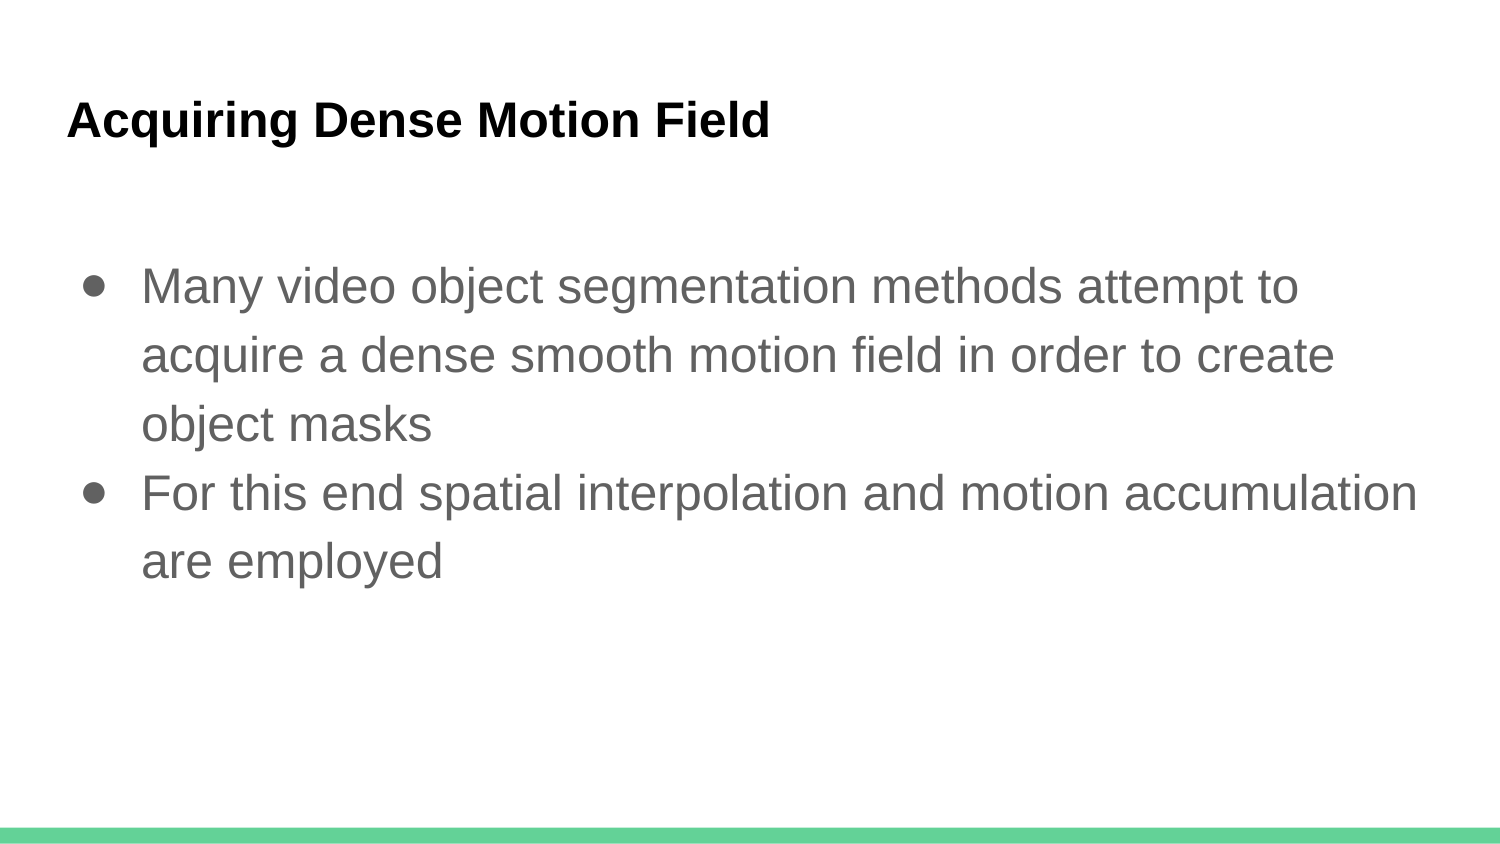

# Acquiring Dense Motion Field
Many video object segmentation methods attempt to acquire a dense smooth motion field in order to create object masks
For this end spatial interpolation and motion accumulation are employed